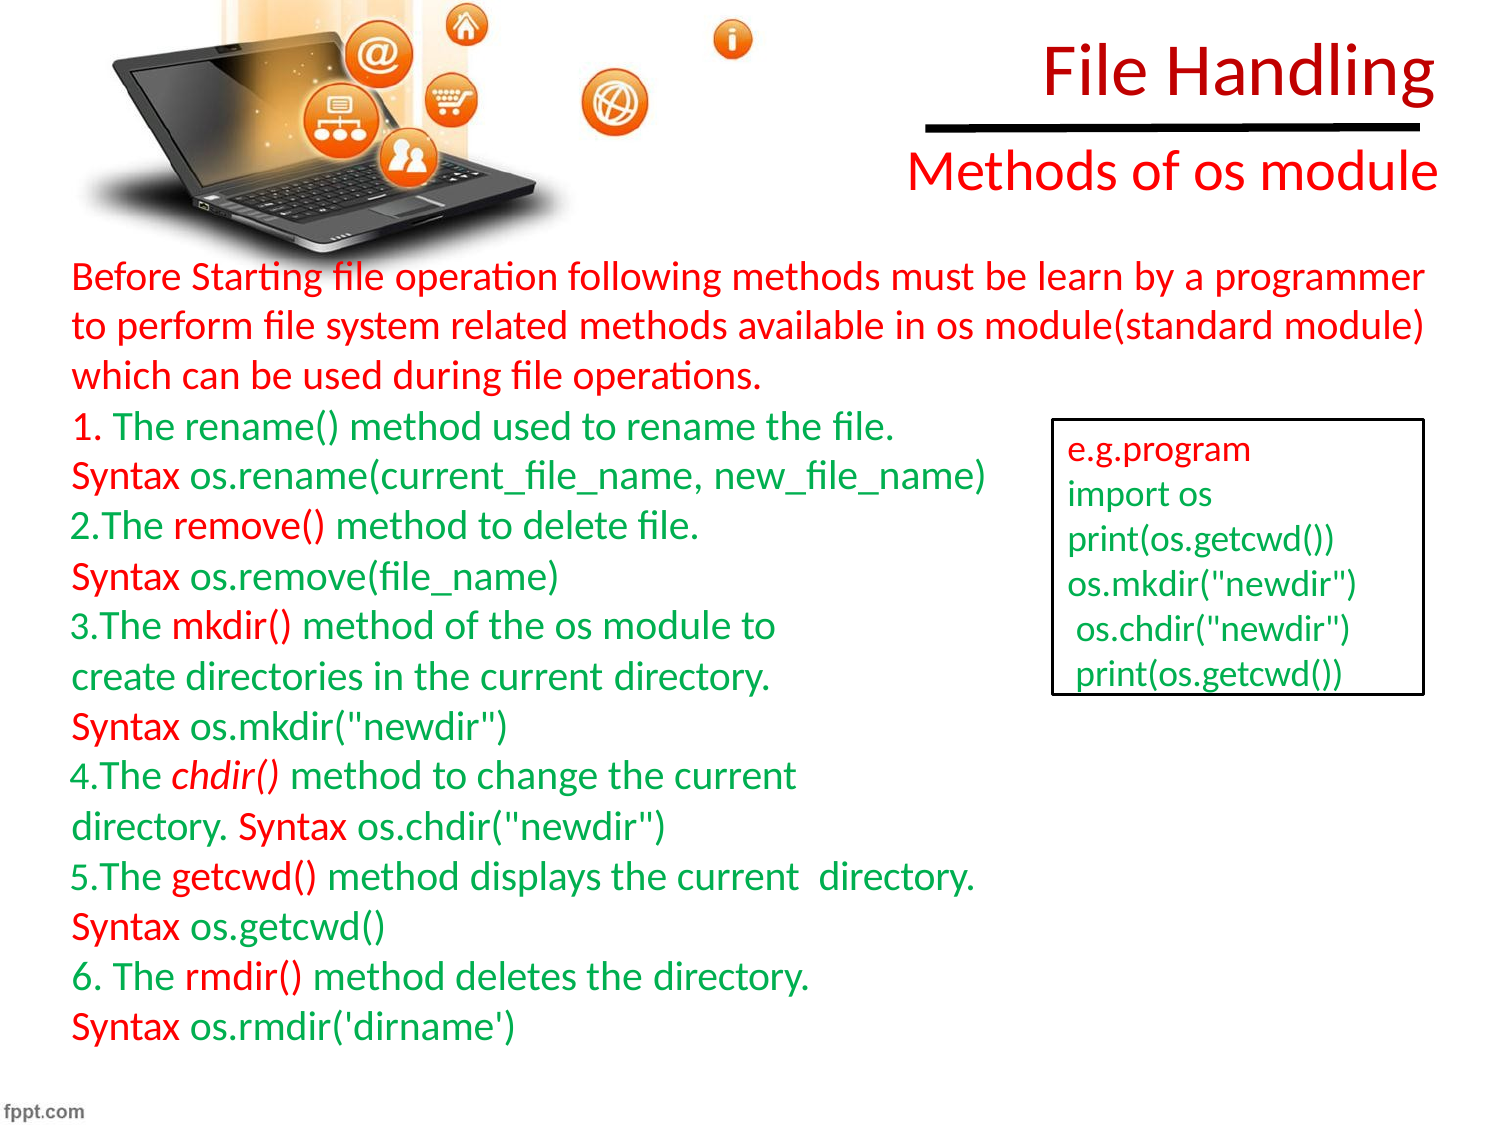

# File Handling

Methods of os module
Before Starting file operation following methods must be learn by a programmer  to perform file system related methods available in os module(standard module)  which can be used during file operations.
The rename() method used to rename the file.
Syntax os.rename(current_file_name, new_file_name)
The remove() method to delete file.  Syntax os.remove(file_name)
The mkdir() method of the os module to  create directories in the current directory.
Syntax os.mkdir("newdir")
The chdir() method to change the current  directory. Syntax os.chdir("newdir")
The getcwd() method displays the current  directory. Syntax os.getcwd()
The rmdir() method deletes the directory.
Syntax os.rmdir('dirname')
e.g.program  import os  print(os.getcwd())  os.mkdir("newdir")  os.chdir("newdir")  print(os.getcwd())